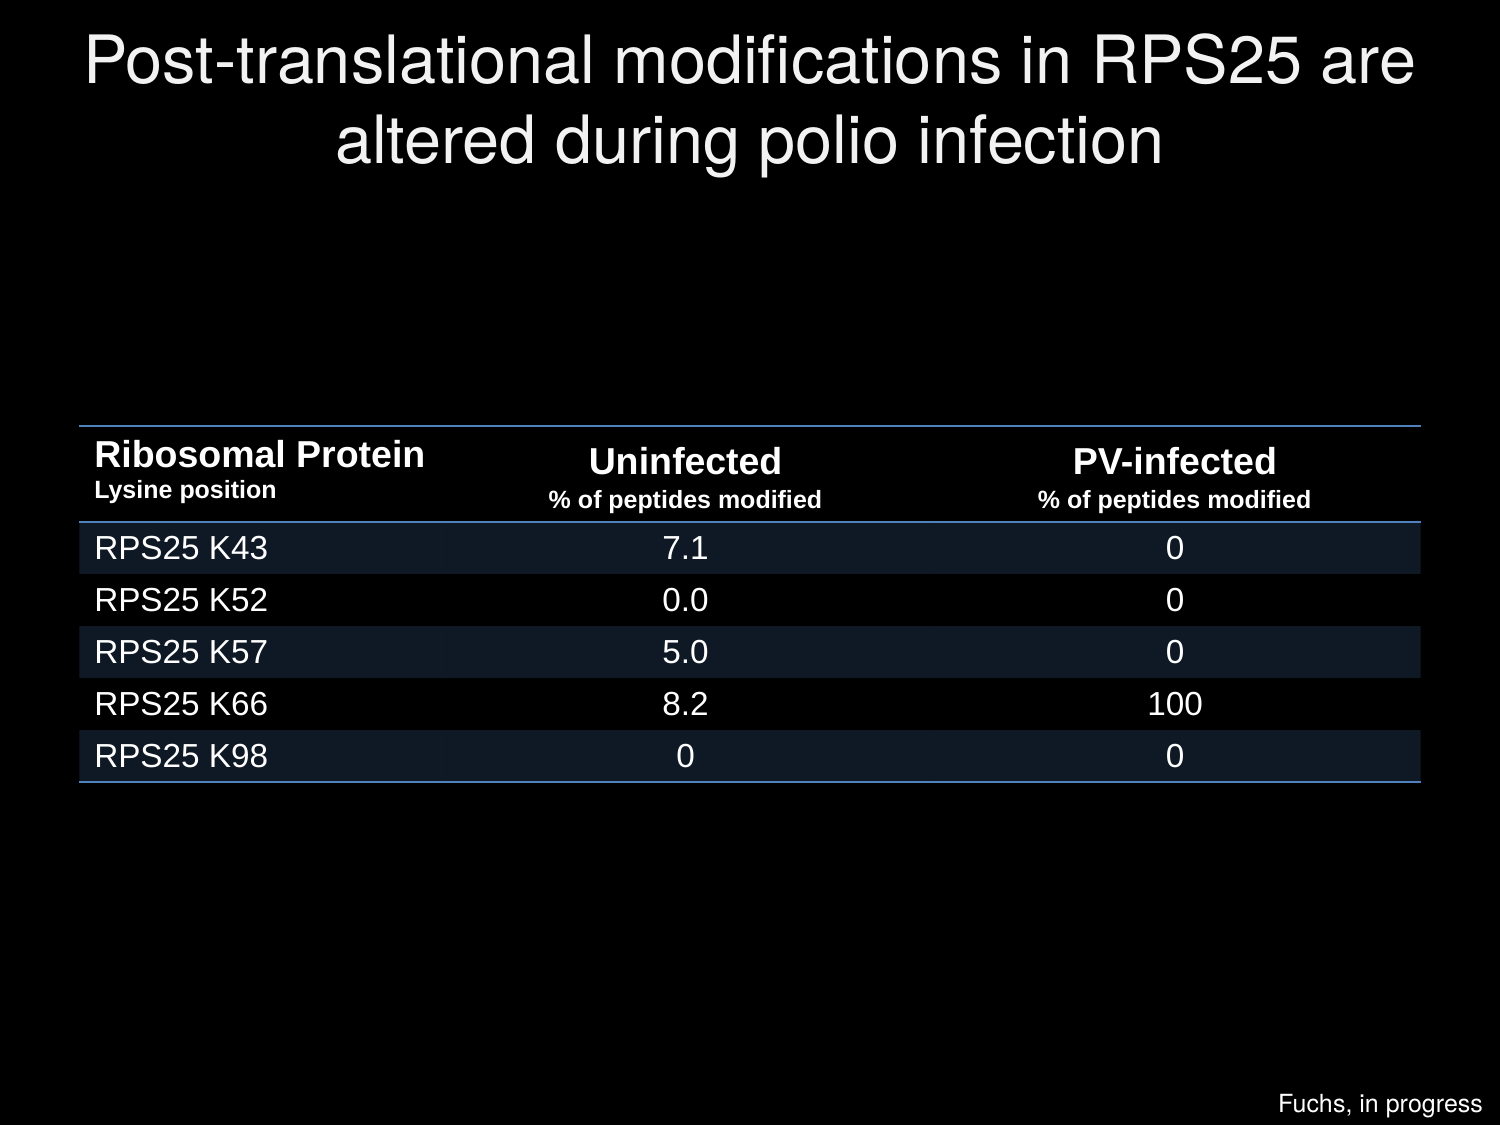

# Post-translational modifications in RPS25 are altered during polio infection
| Ribosomal Protein Lysine position | Uninfected % of peptides modified | PV-infected % of peptides modified |
| --- | --- | --- |
| RPS25 K43 | 7.1 | 0 |
| RPS25 K52 | 0.0 | 0 |
| RPS25 K57 | 5.0 | 0 |
| RPS25 K66 | 8.2 | 100 |
| RPS25 K98 | 0 | 0 |
Fuchs, in progress